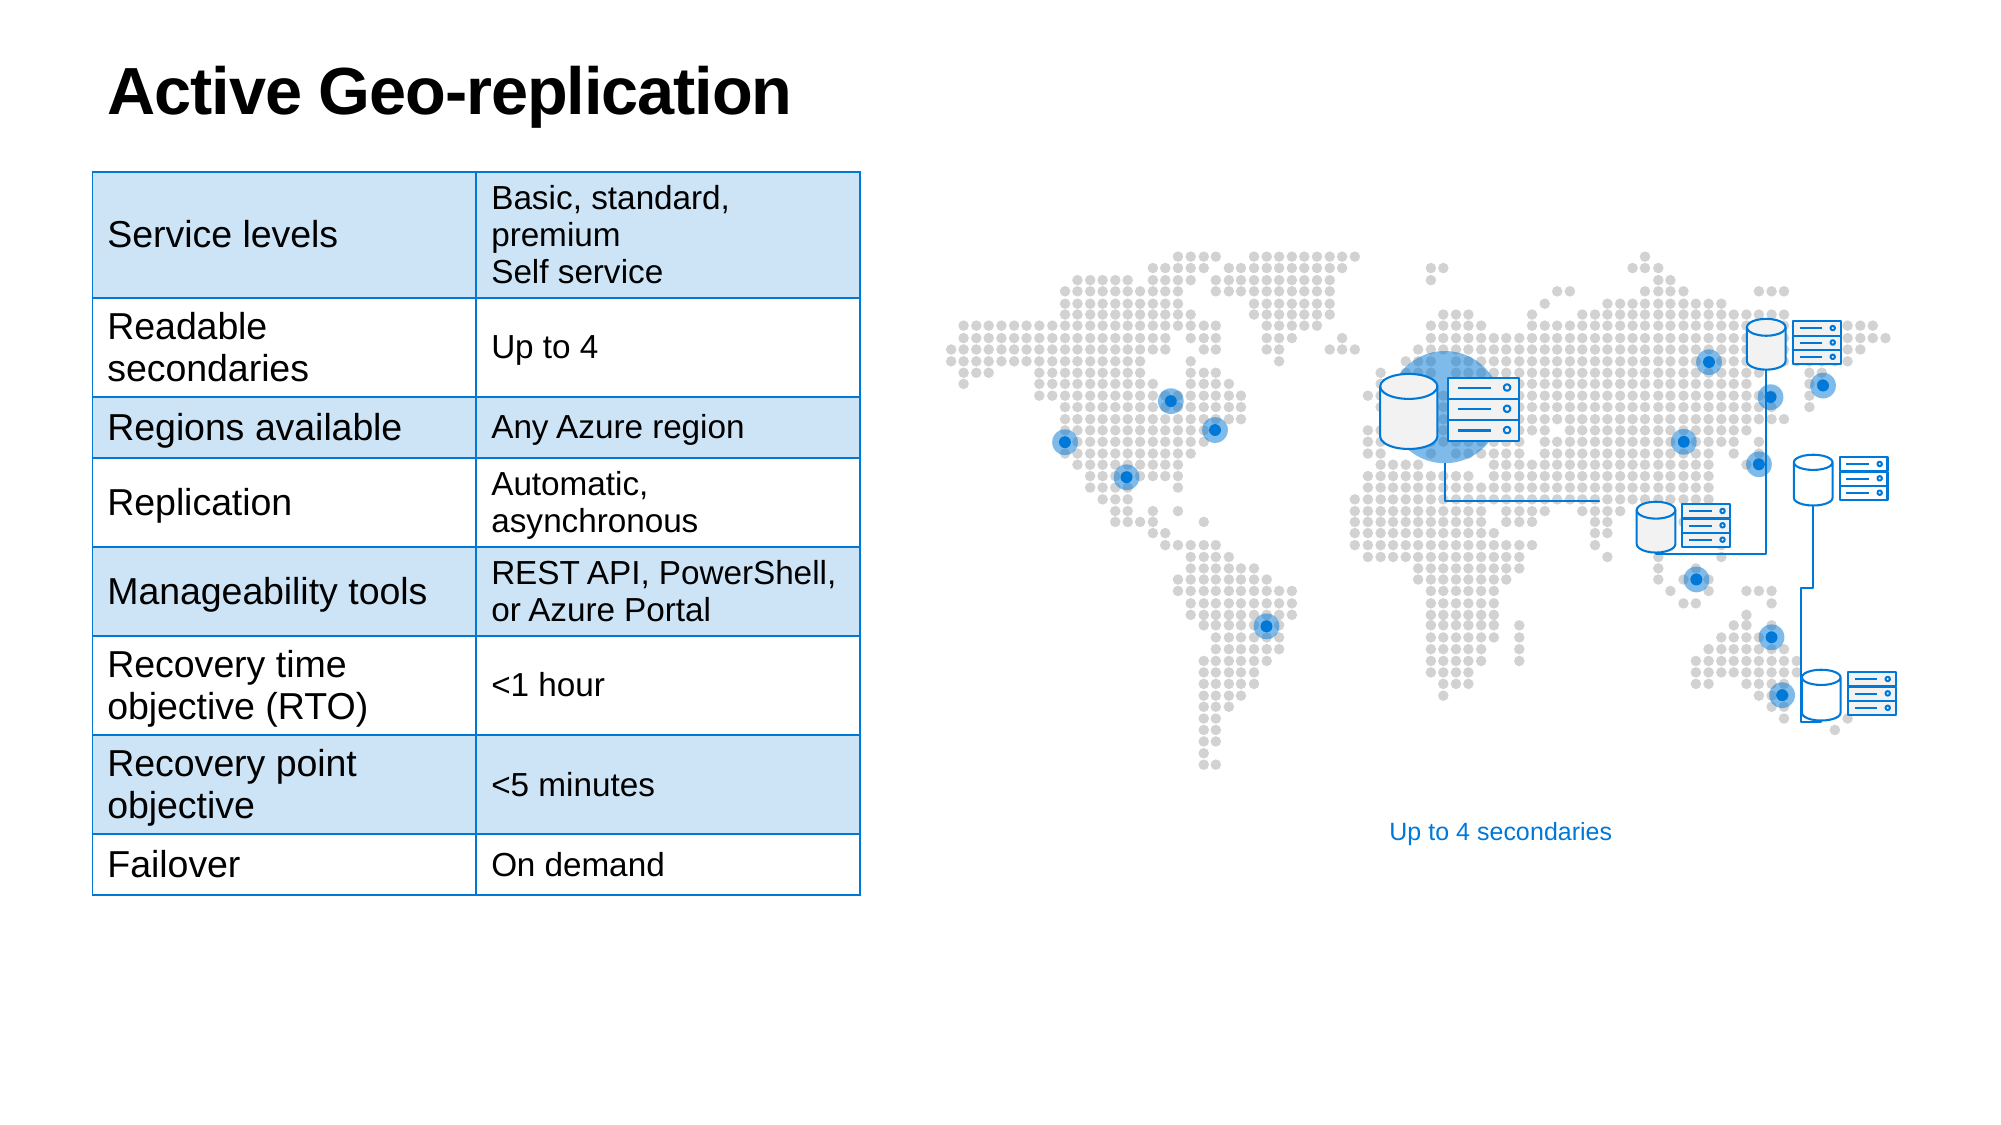

# Active Geo-replication
| Service levels | Basic, standard, premium Self service |
| --- | --- |
| Readable secondaries | Up to 4 |
| Regions available | Any Azure region |
| Replication | Automatic, asynchronous |
| Manageability tools | REST API, PowerShell, or Azure Portal |
| Recovery time objective (RTO) | <1 hour |
| Recovery point objective | <5 minutes |
| Failover | On demand |

Up to 4 secondaries